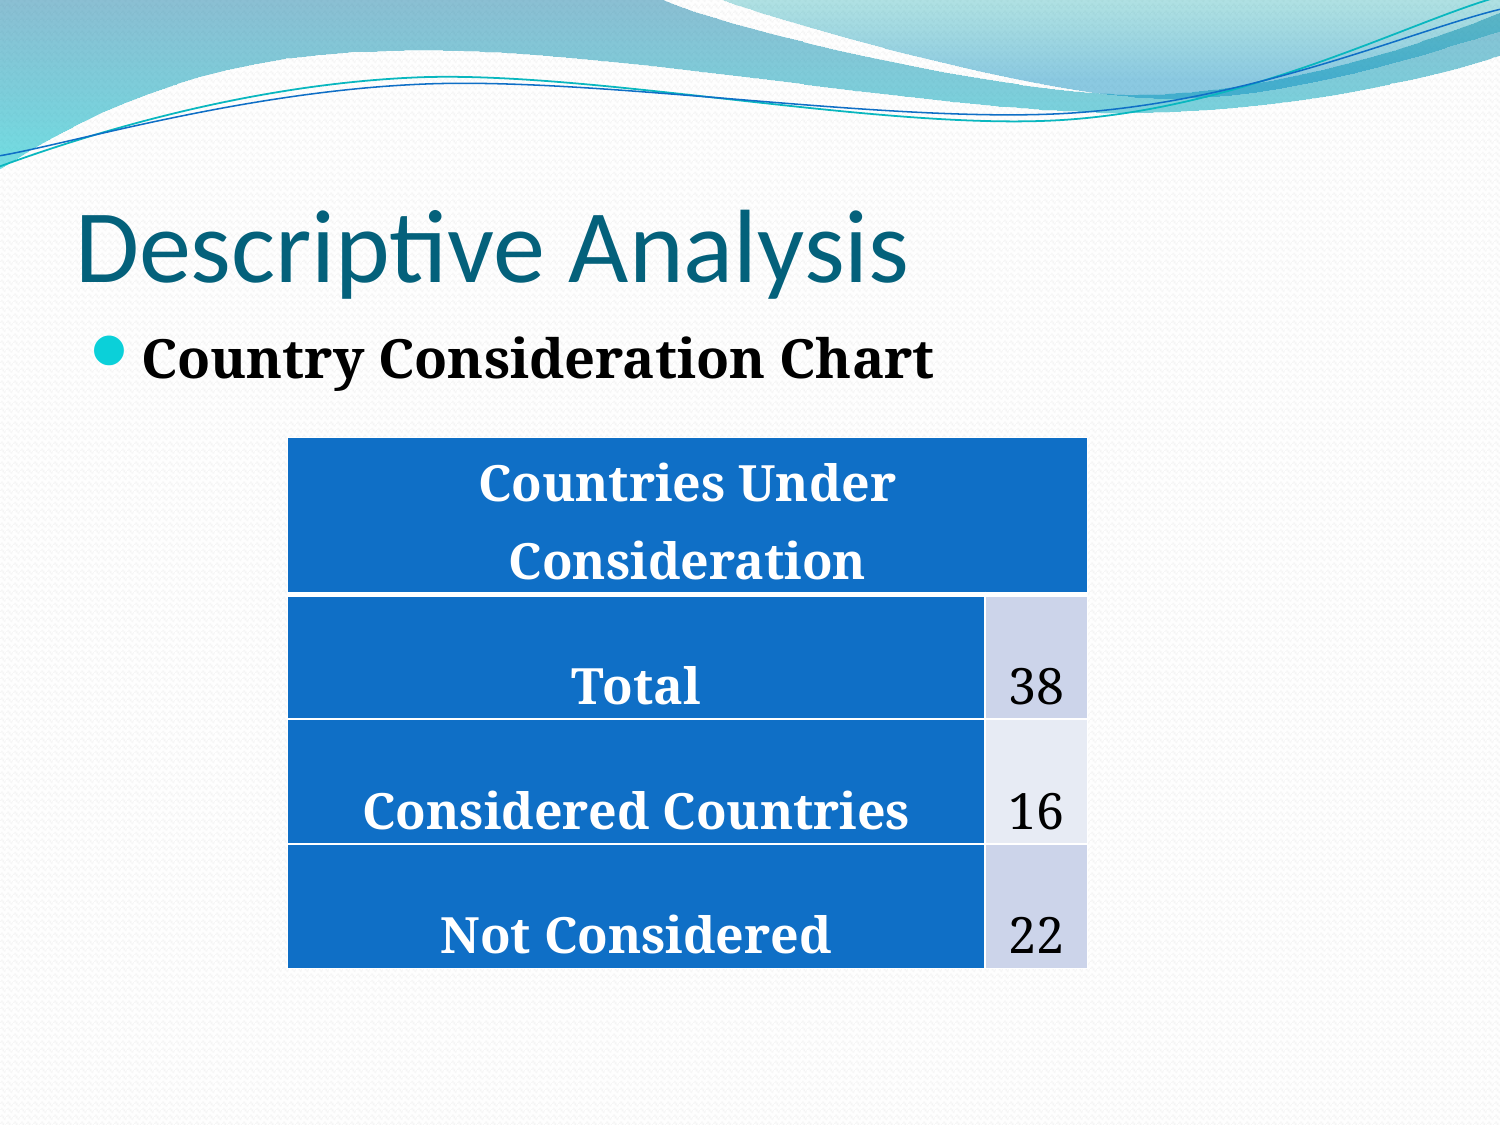

# Descriptive Analysis
Country Consideration Chart

| Countries Under Consideration |  |
| --- | --- |
| Total | 38 |
| Considered Countries | 16 |
| Not Considered | 22 |